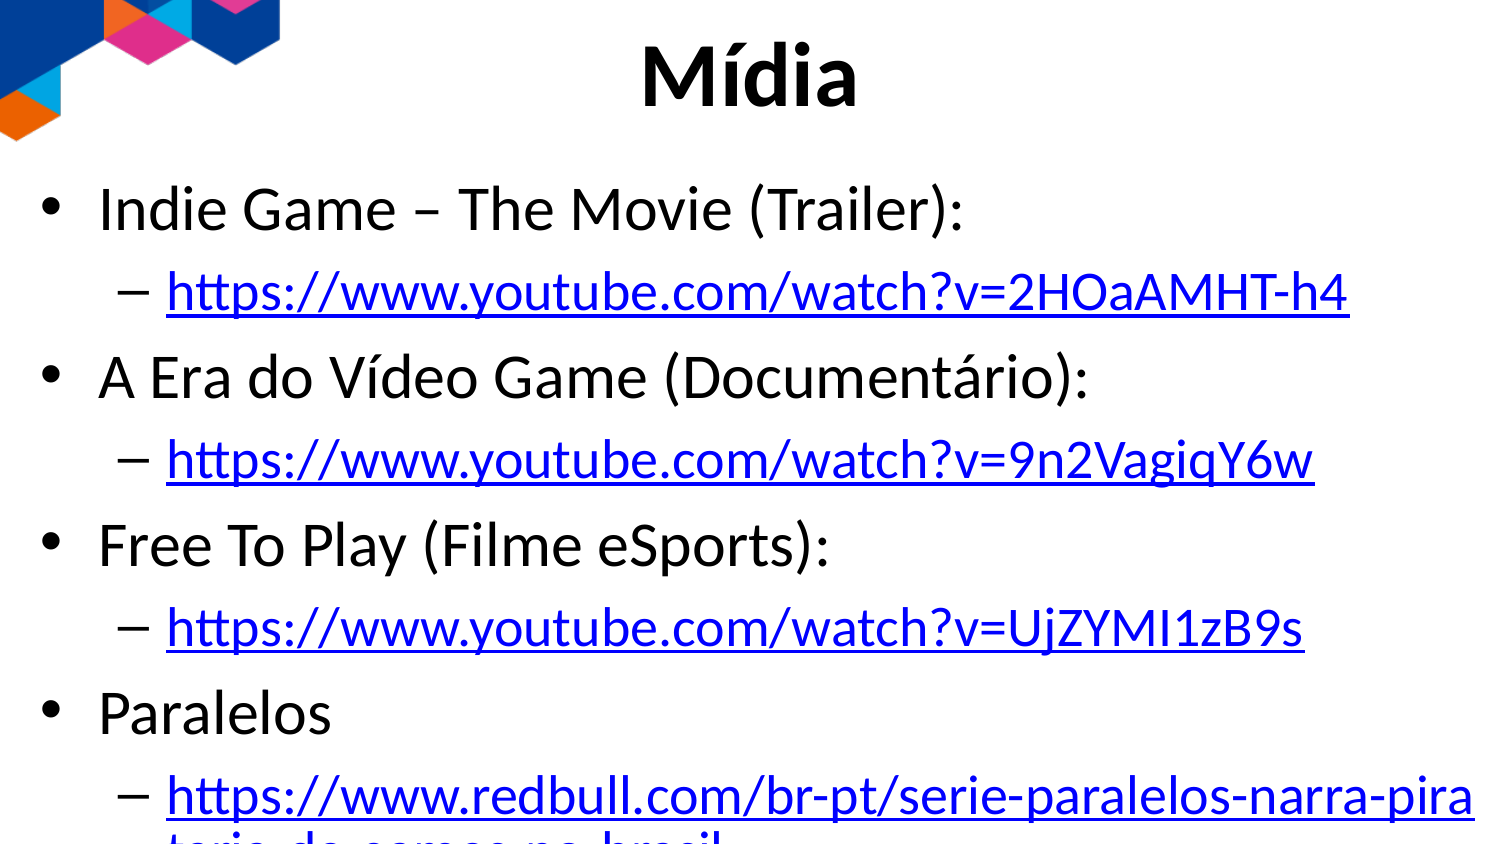

# Mídia
Indie Game – The Movie (Trailer):
https://www.youtube.com/watch?v=2HOaAMHT-h4
A Era do Vídeo Game (Documentário):
https://www.youtube.com/watch?v=9n2VagiqY6w
Free To Play (Filme eSports):
https://www.youtube.com/watch?v=UjZYMI1zB9s
Paralelos
https://www.redbull.com/br-pt/serie-paralelos-narra-pirataria-de-games-no-brasil